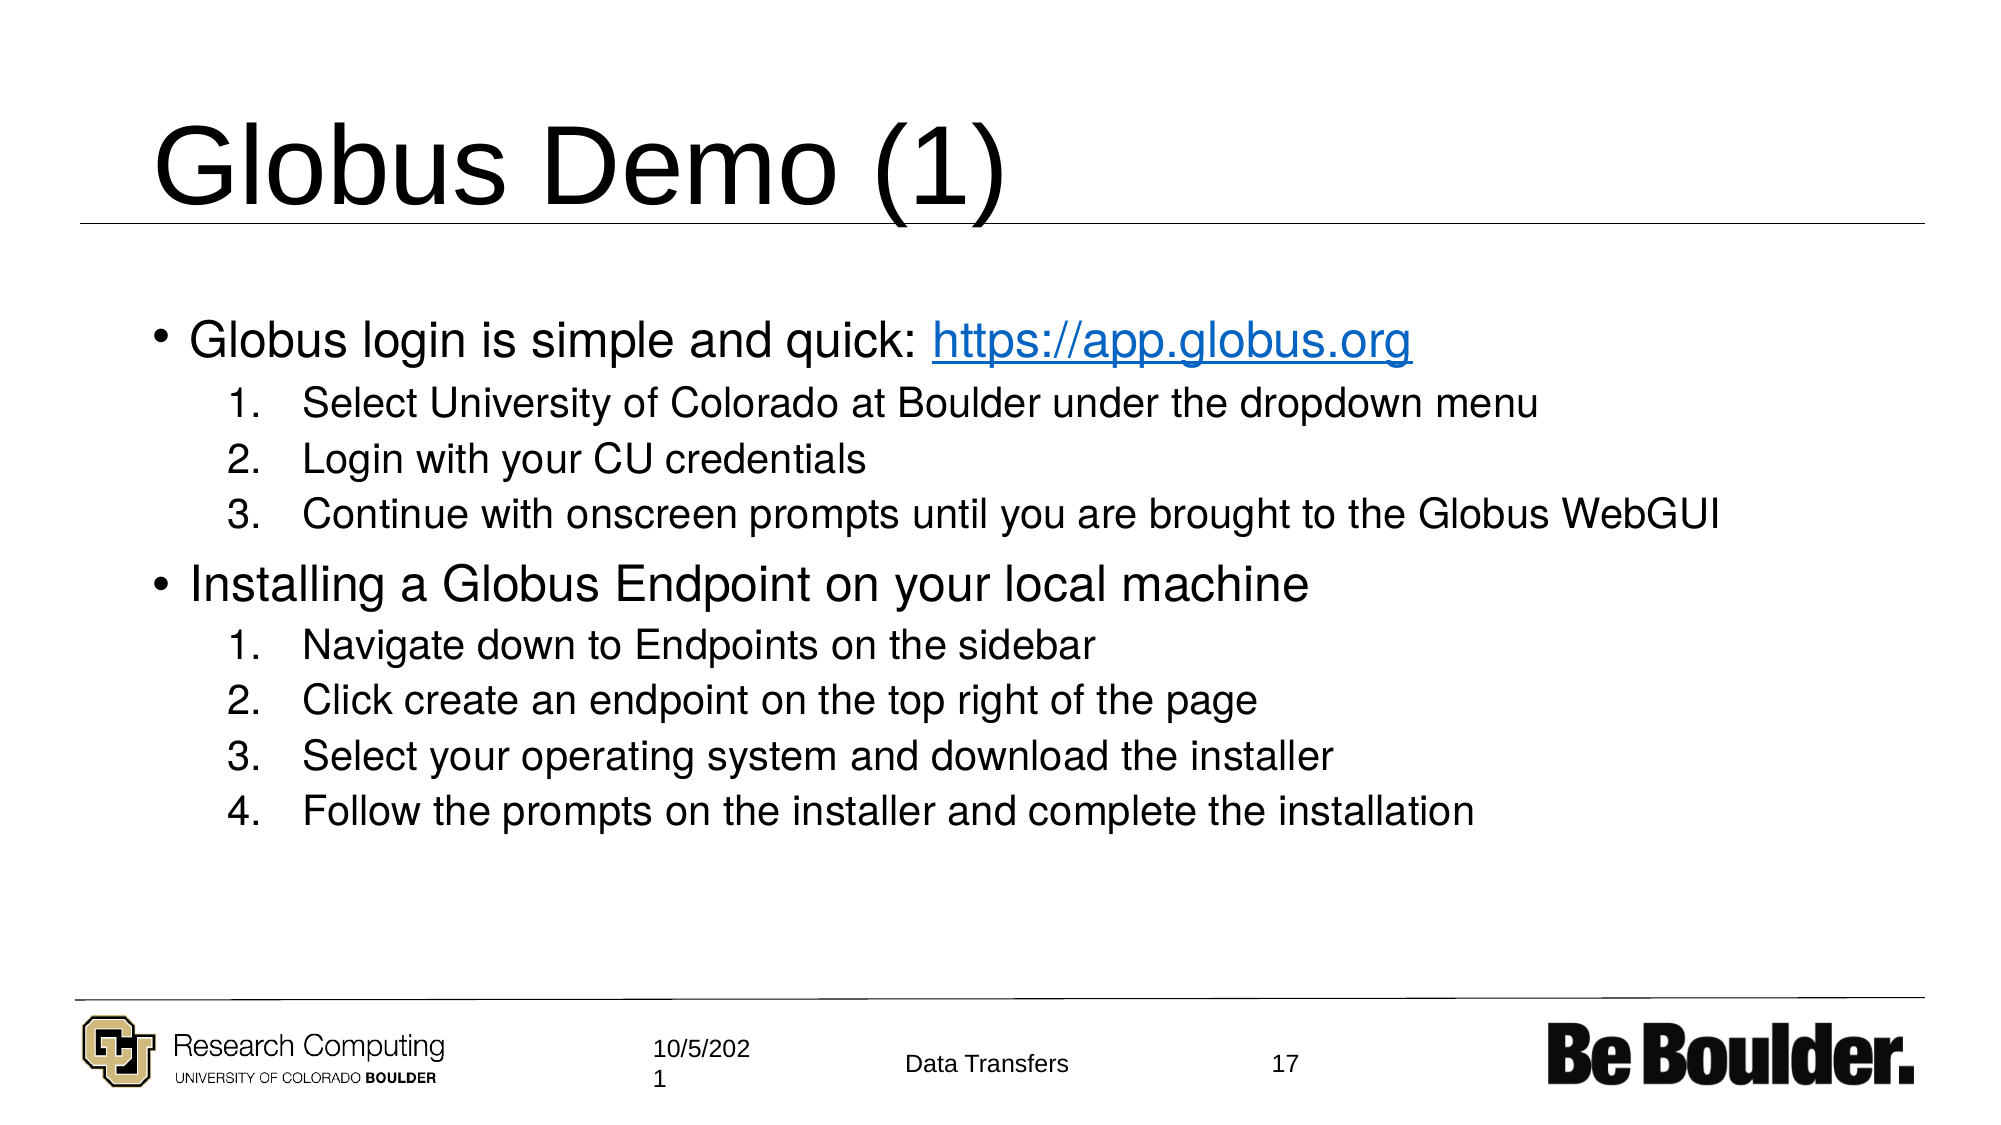

# Globus Demo (1)
Globus login is simple and quick: https://app.globus.org
Select University of Colorado at Boulder under the dropdown menu
Login with your CU credentials
Continue with onscreen prompts until you are brought to the Globus WebGUI
Installing a Globus Endpoint on your local machine
Navigate down to Endpoints on the sidebar
Click create an endpoint on the top right of the page
Select your operating system and download the installer
Follow the prompts on the installer and complete the installation

10/5/2021
17
Data Transfers